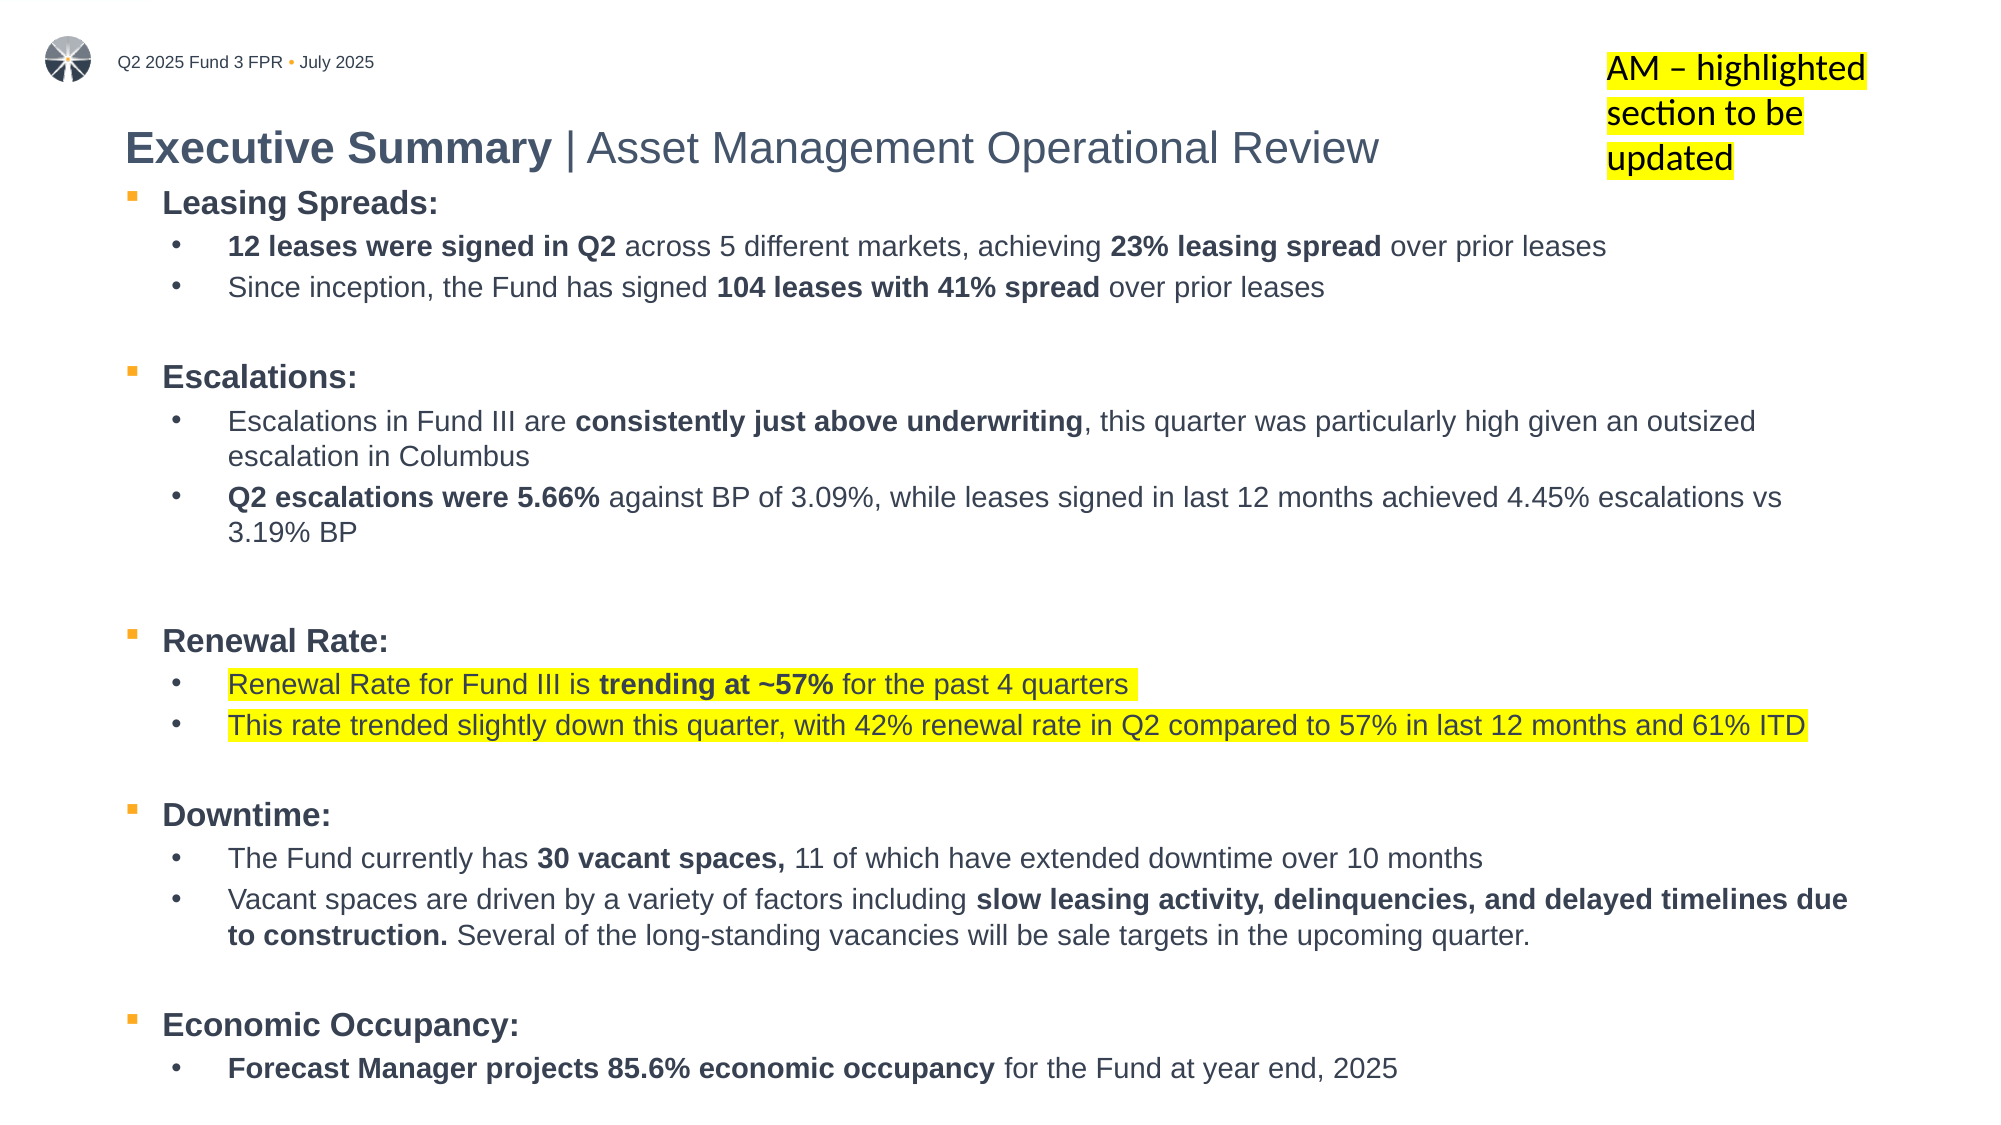

AM – highlighted section to be updated
# Executive Summary | Asset Management Operational Review
Leasing Spreads:
12 leases were signed in Q2 across 5 different markets, achieving 23% leasing spread over prior leases
Since inception, the Fund has signed 104 leases with 41% spread over prior leases

Escalations:
Escalations in Fund III are consistently just above underwriting, this quarter was particularly high given an outsized escalation in Columbus
Q2 escalations were 5.66% against BP of 3.09%, while leases signed in last 12 months achieved 4.45% escalations vs 3.19% BP

Renewal Rate:
Renewal Rate for Fund III is trending at ~57% for the past 4 quarters
This rate trended slightly down this quarter, with 42% renewal rate in Q2 compared to 57% in last 12 months and 61% ITD

Downtime:
The Fund currently has 30 vacant spaces, 11 of which have extended downtime over 10 months
Vacant spaces are driven by a variety of factors including slow leasing activity, delinquencies, and delayed timelines due to construction. Several of the long-standing vacancies will be sale targets in the upcoming quarter.

Economic Occupancy:
Forecast Manager projects 85.6% economic occupancy for the Fund at year end, 2025